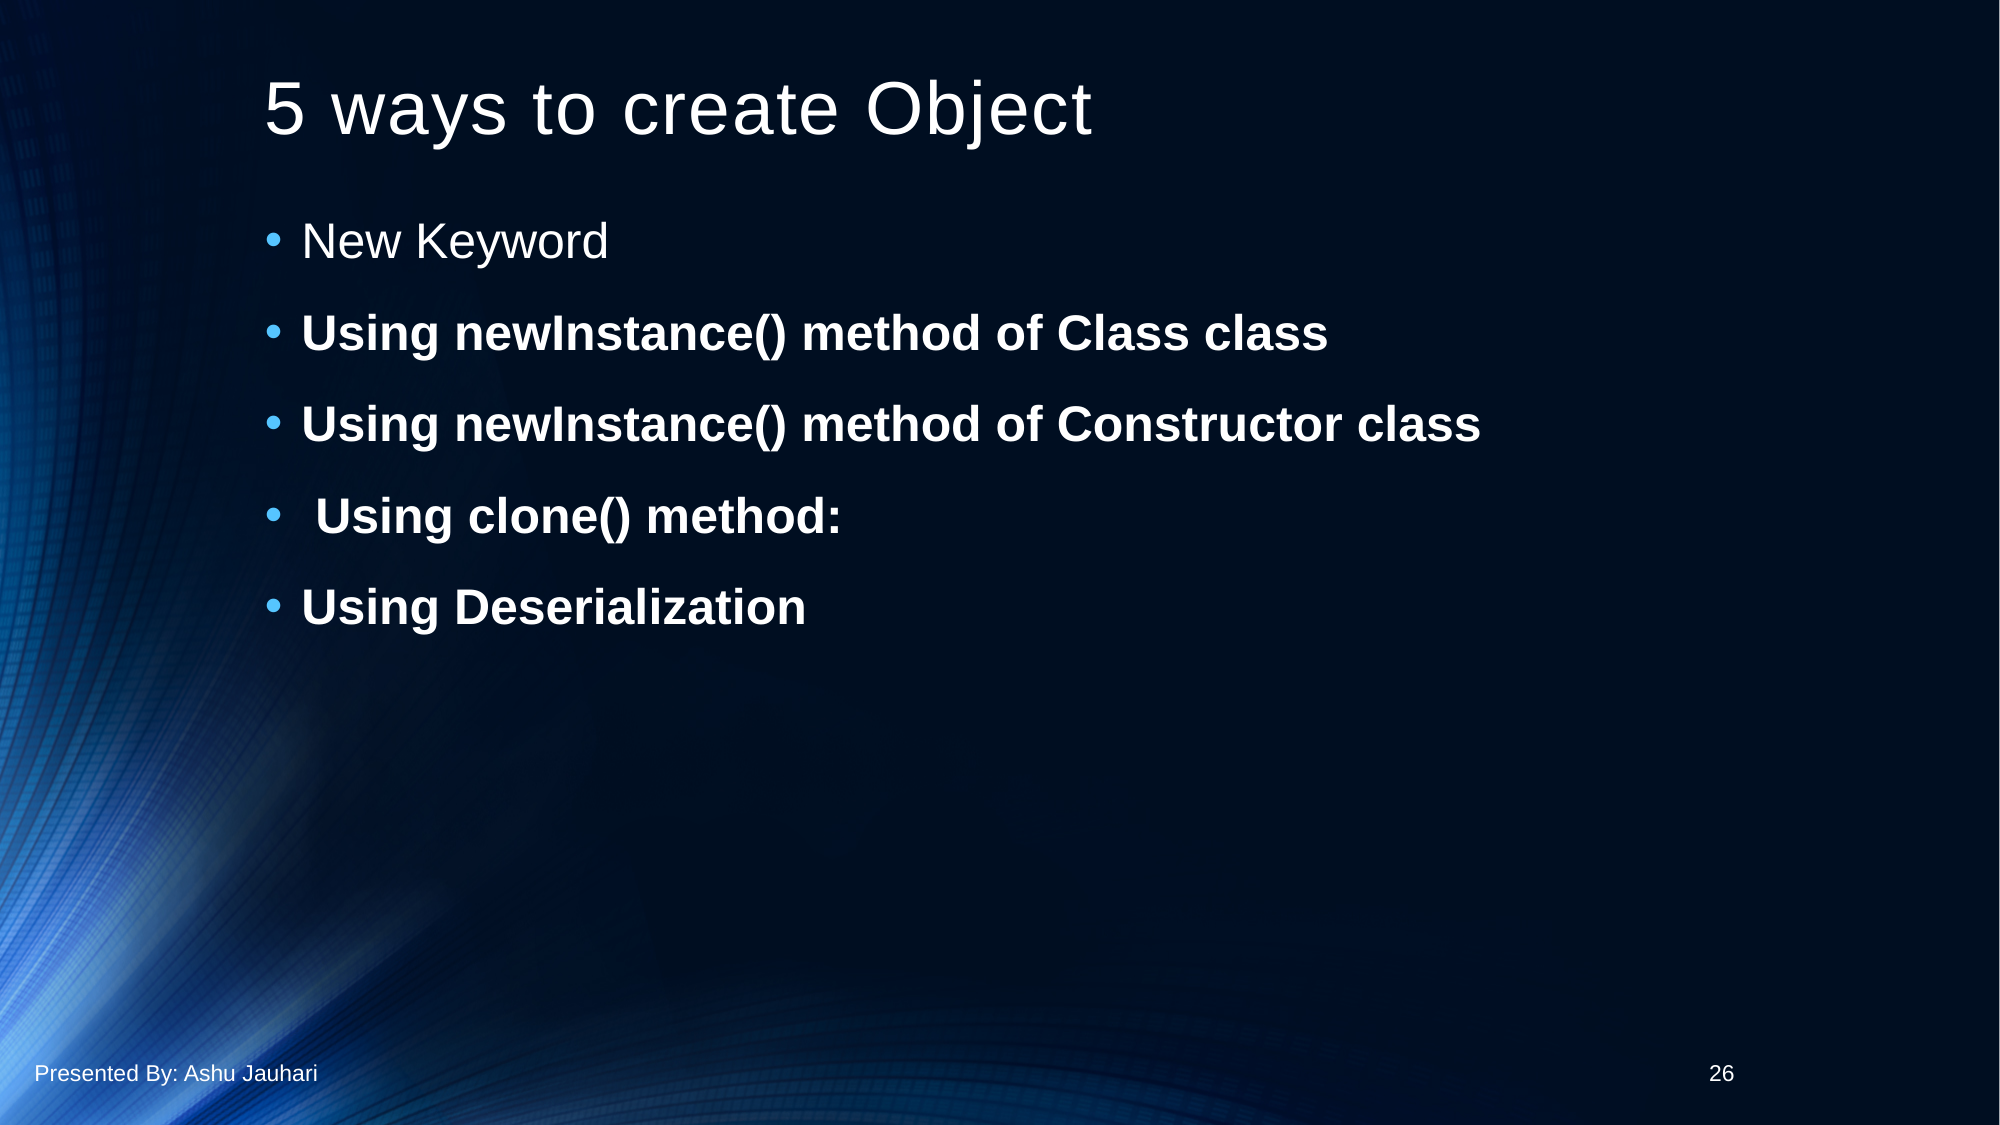

# 5 ways to create Object
New Keyword
Using newInstance() method of Class class
Using newInstance() method of Constructor class
 Using clone() method:
Using Deserialization
Presented By: Ashu Jauhari
26